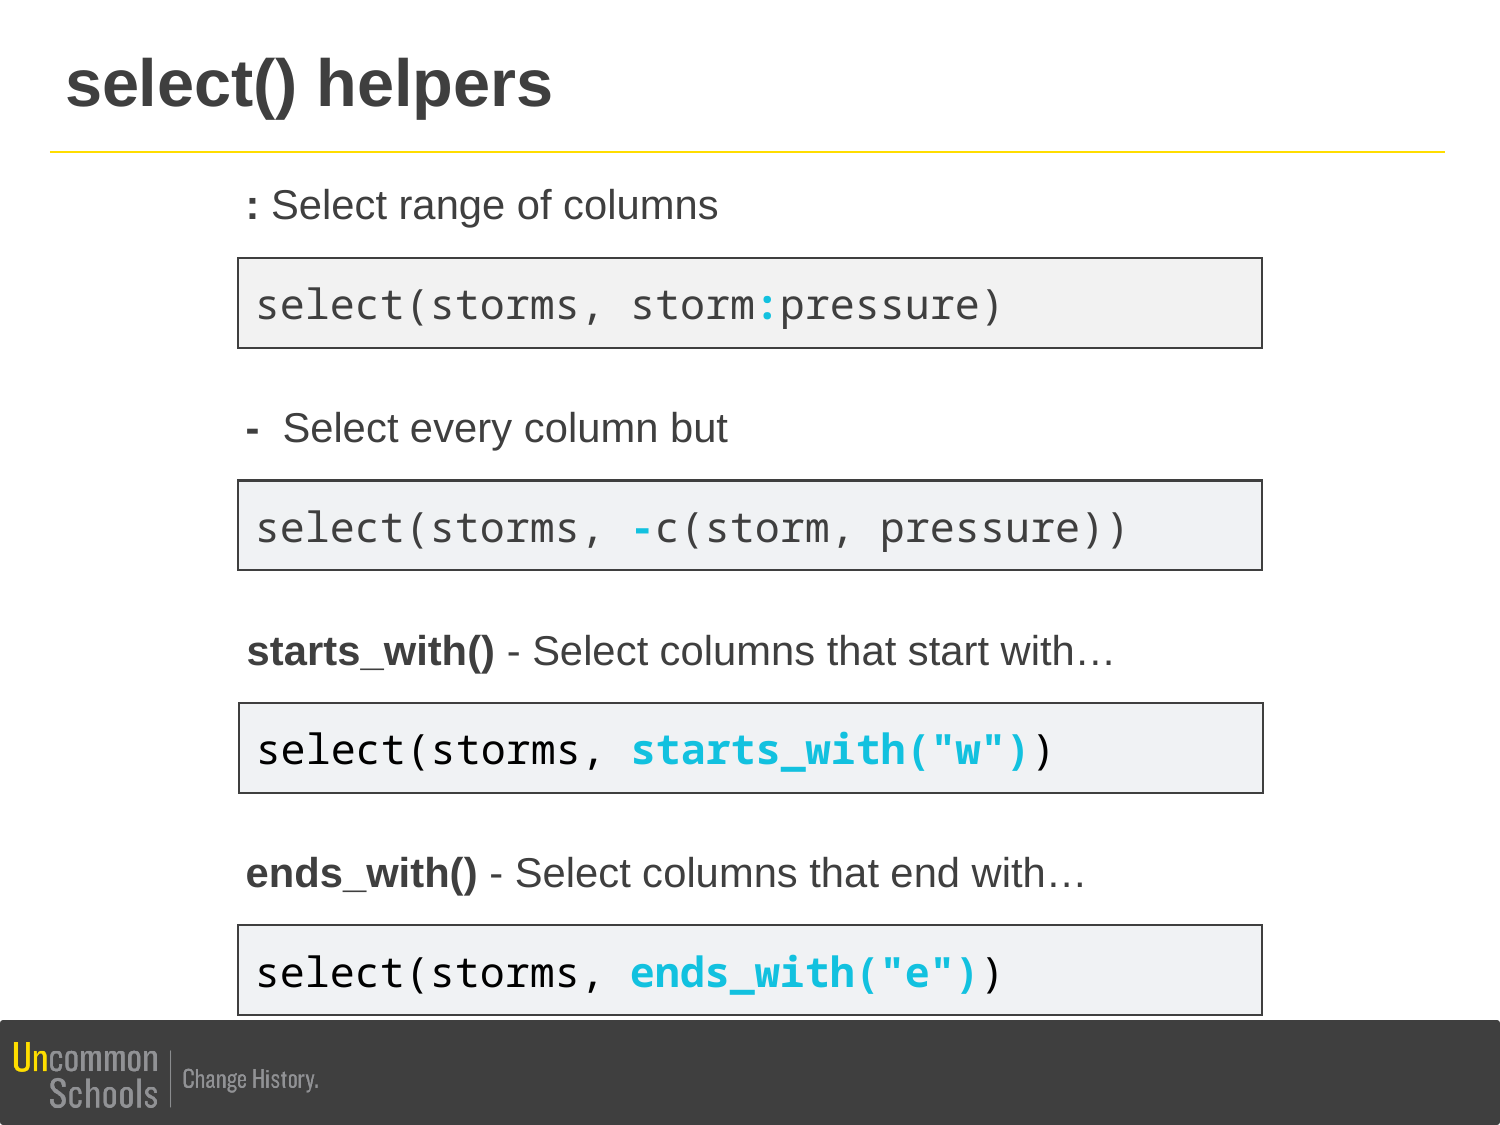

# select() helpers
: Select range of columns

select(storms, storm:pressure)
-  Select every column but

select(storms, -c(storm, pressure))
starts_with() - Select columns that start with…

select(storms, starts_with("w"))
ends_with() - Select columns that end with…

select(storms, ends_with("e"))